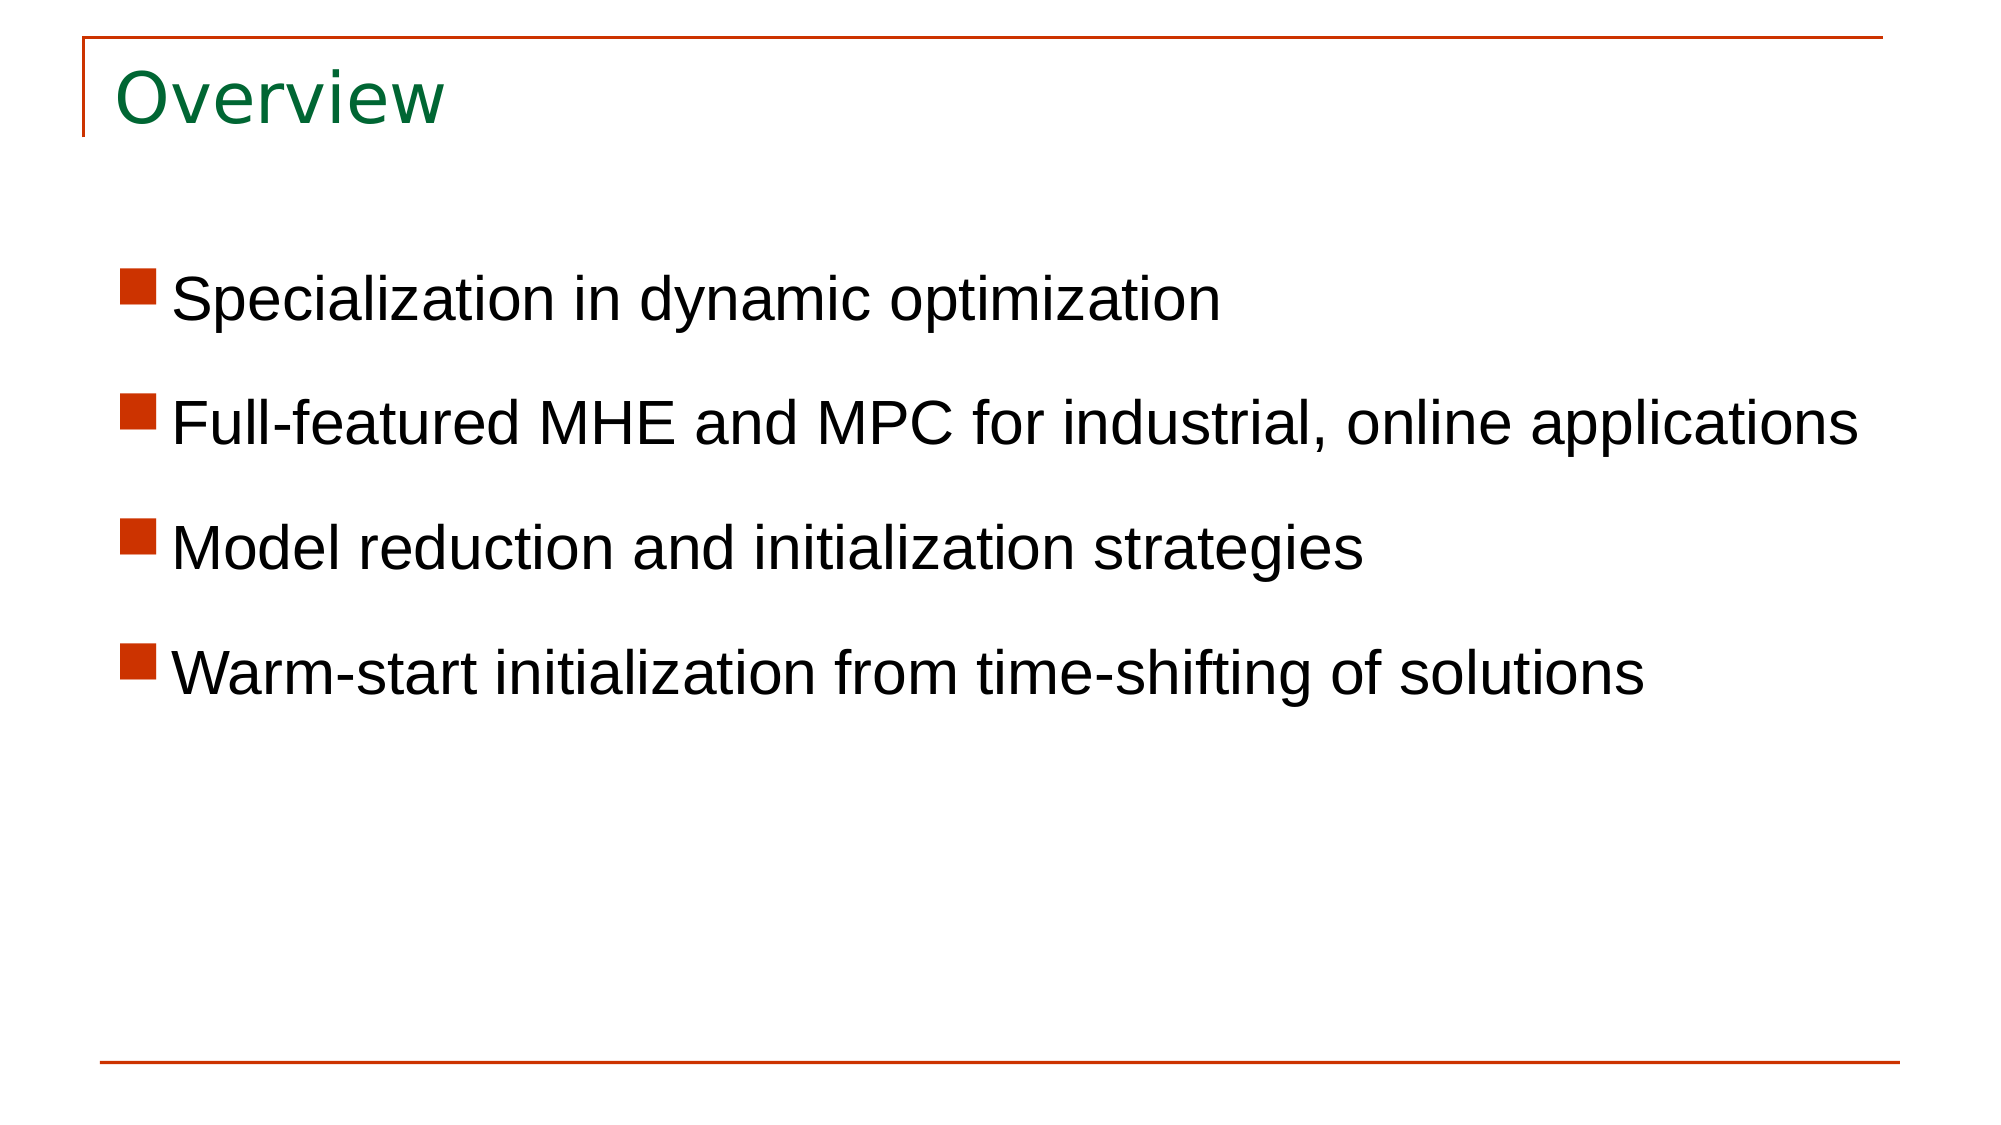

# Overview
Specialization in dynamic optimization
Full-featured MHE and MPC for industrial, online applications
Model reduction and initialization strategies
Warm-start initialization from time-shifting of solutions